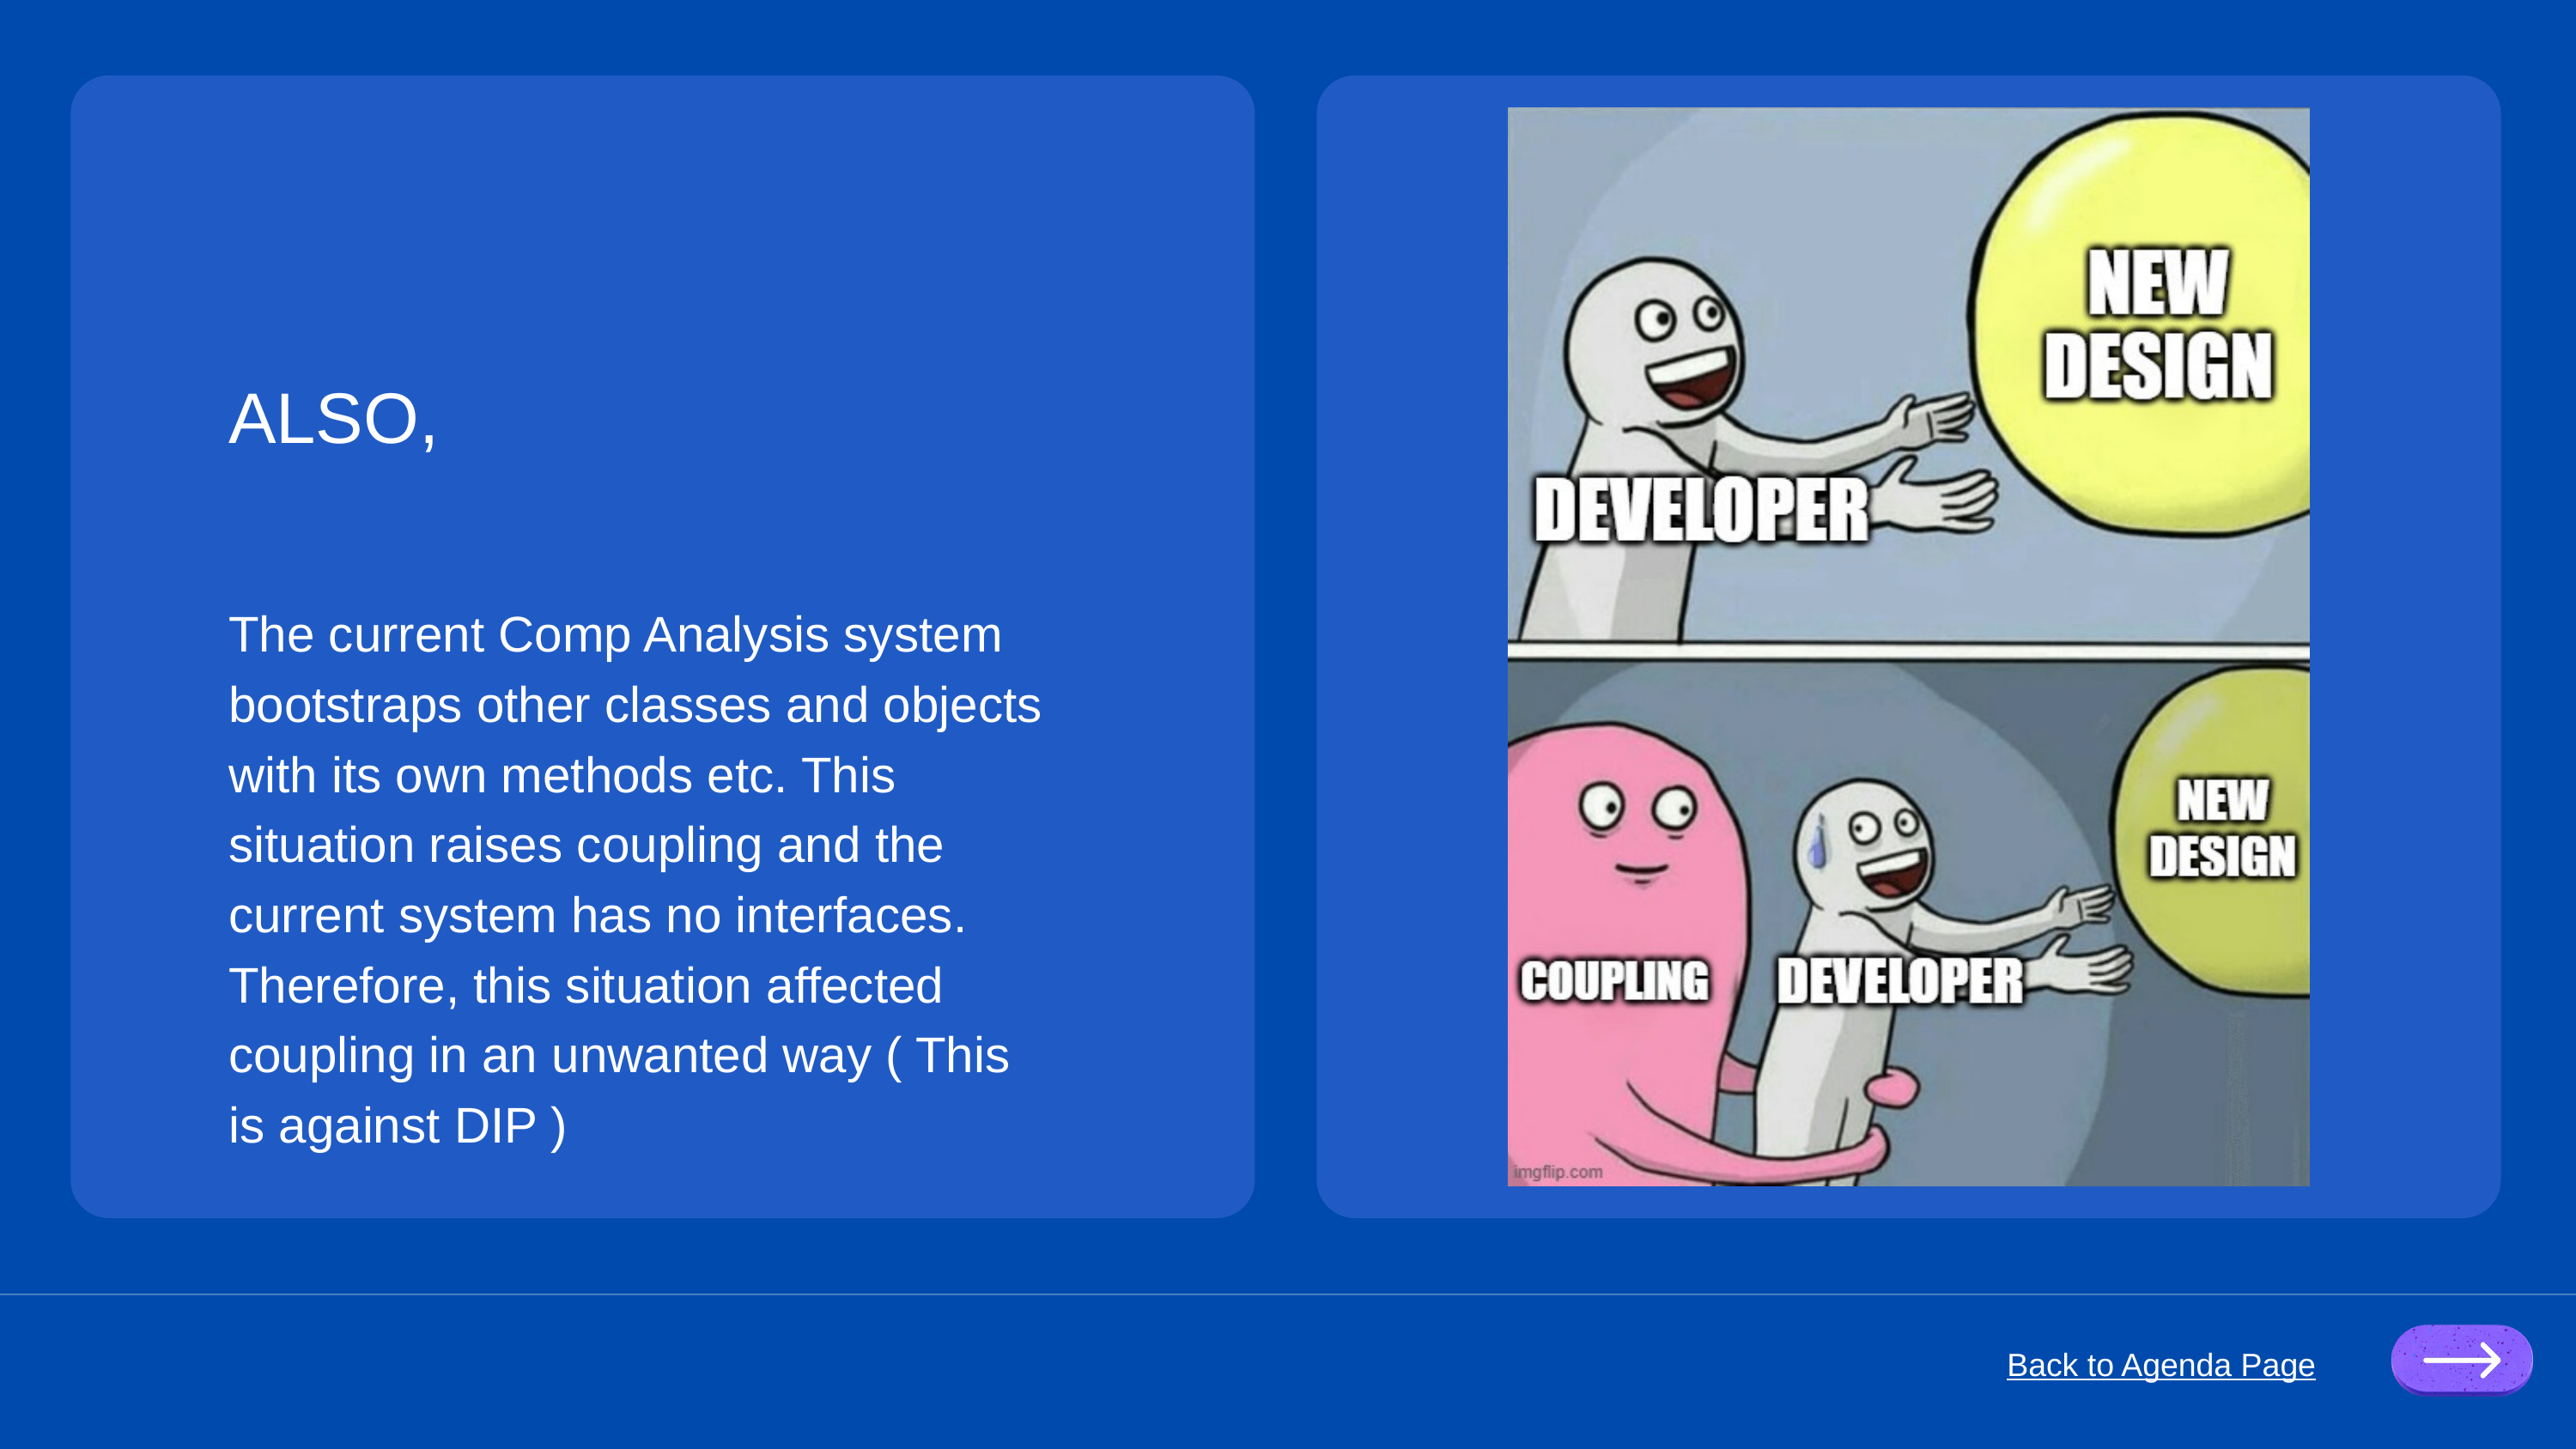

ALSO,
The current Comp Analysis system bootstraps other classes and objects with its own methods etc. This situation raises coupling and the current system has no interfaces. Therefore, this situation affected coupling in an unwanted way ( This is against DIP )

Back to Agenda Page